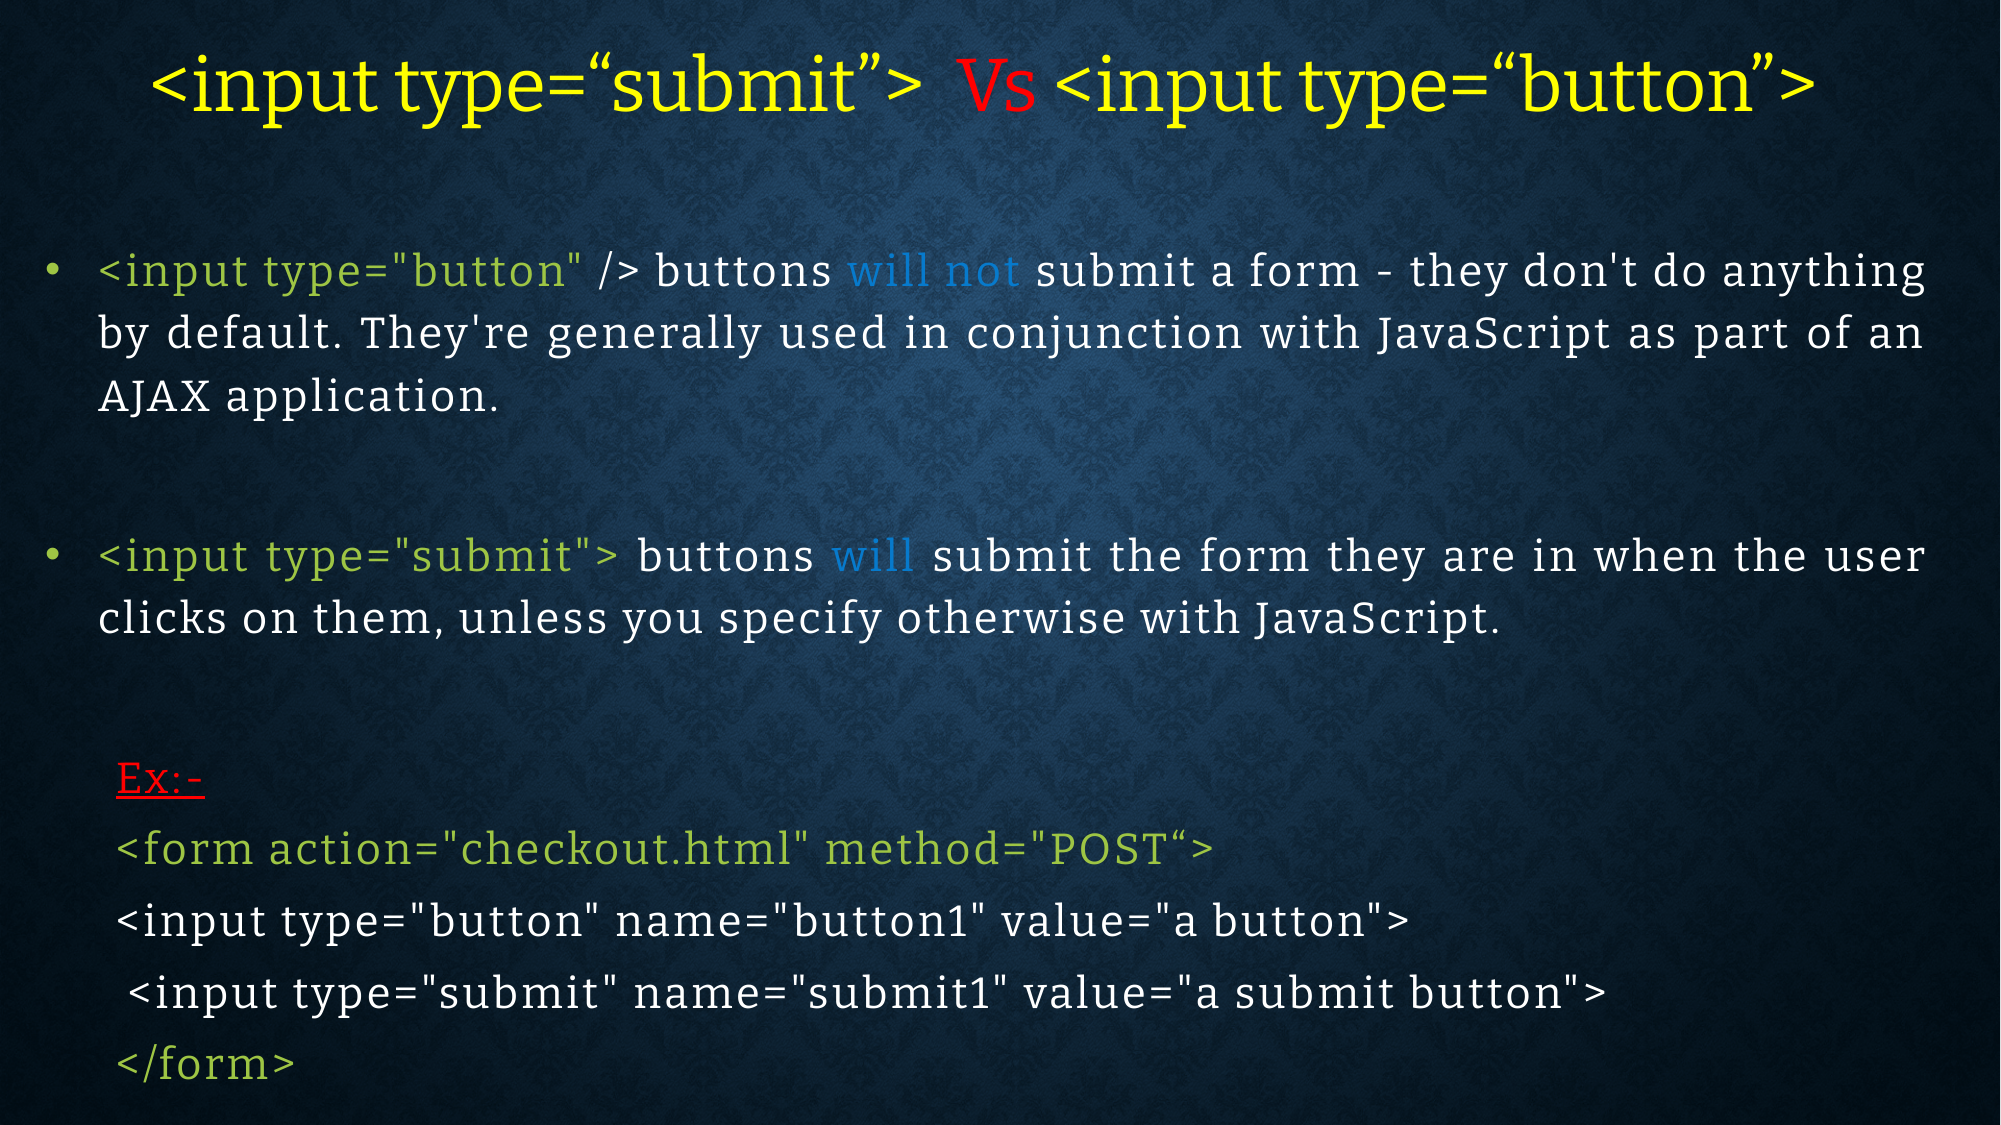

<input type=“submit”>  Vs <input type=“button”>

<input type="button" /> buttons will not submit a form - they don't do anything by default. They're generally used in conjunction with JavaScript as part of an AJAX application.

<input type="submit"> buttons will submit the form they are in when the user clicks on them, unless you specify otherwise with JavaScript.

Ex:-
<form action="checkout.html" method="POST“>
	<input type="button" name="button1" value="a button">
	 <input type="submit" name="submit1" value="a submit button">
</form>